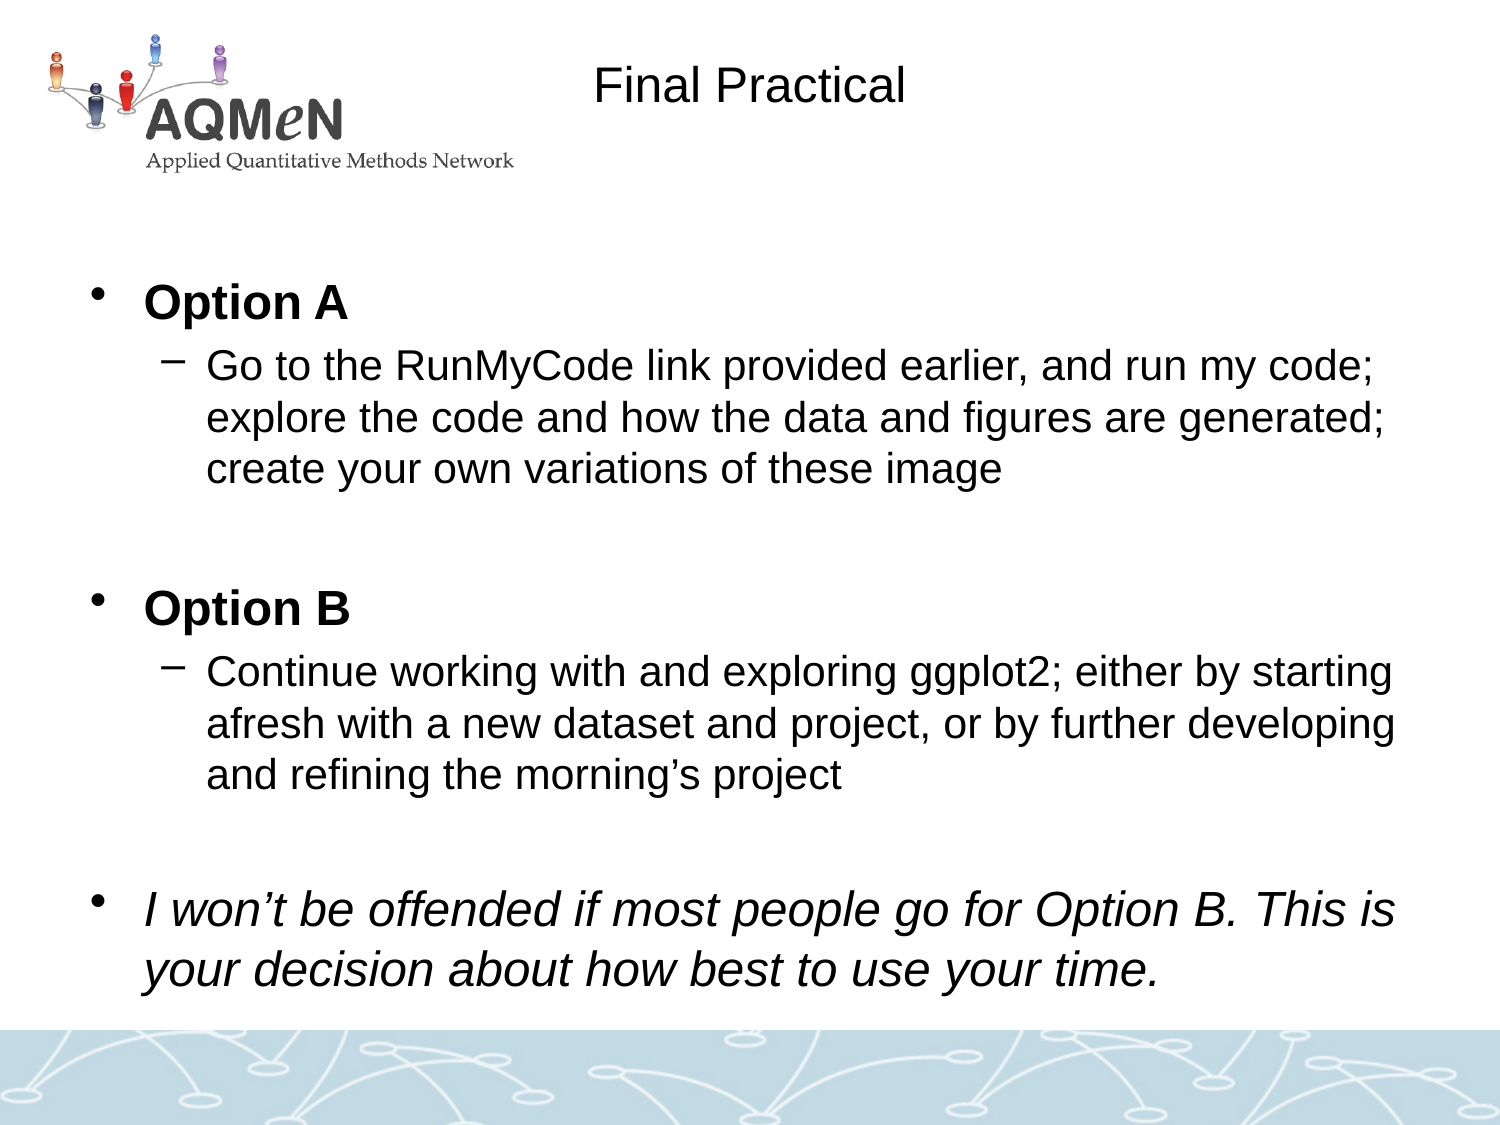

# Final Practical
Option A
Go to the RunMyCode link provided earlier, and run my code; explore the code and how the data and figures are generated; create your own variations of these image

Option B
Continue working with and exploring ggplot2; either by starting afresh with a new dataset and project, or by further developing and refining the morning’s project

I won’t be offended if most people go for Option B. This is your decision about how best to use your time.